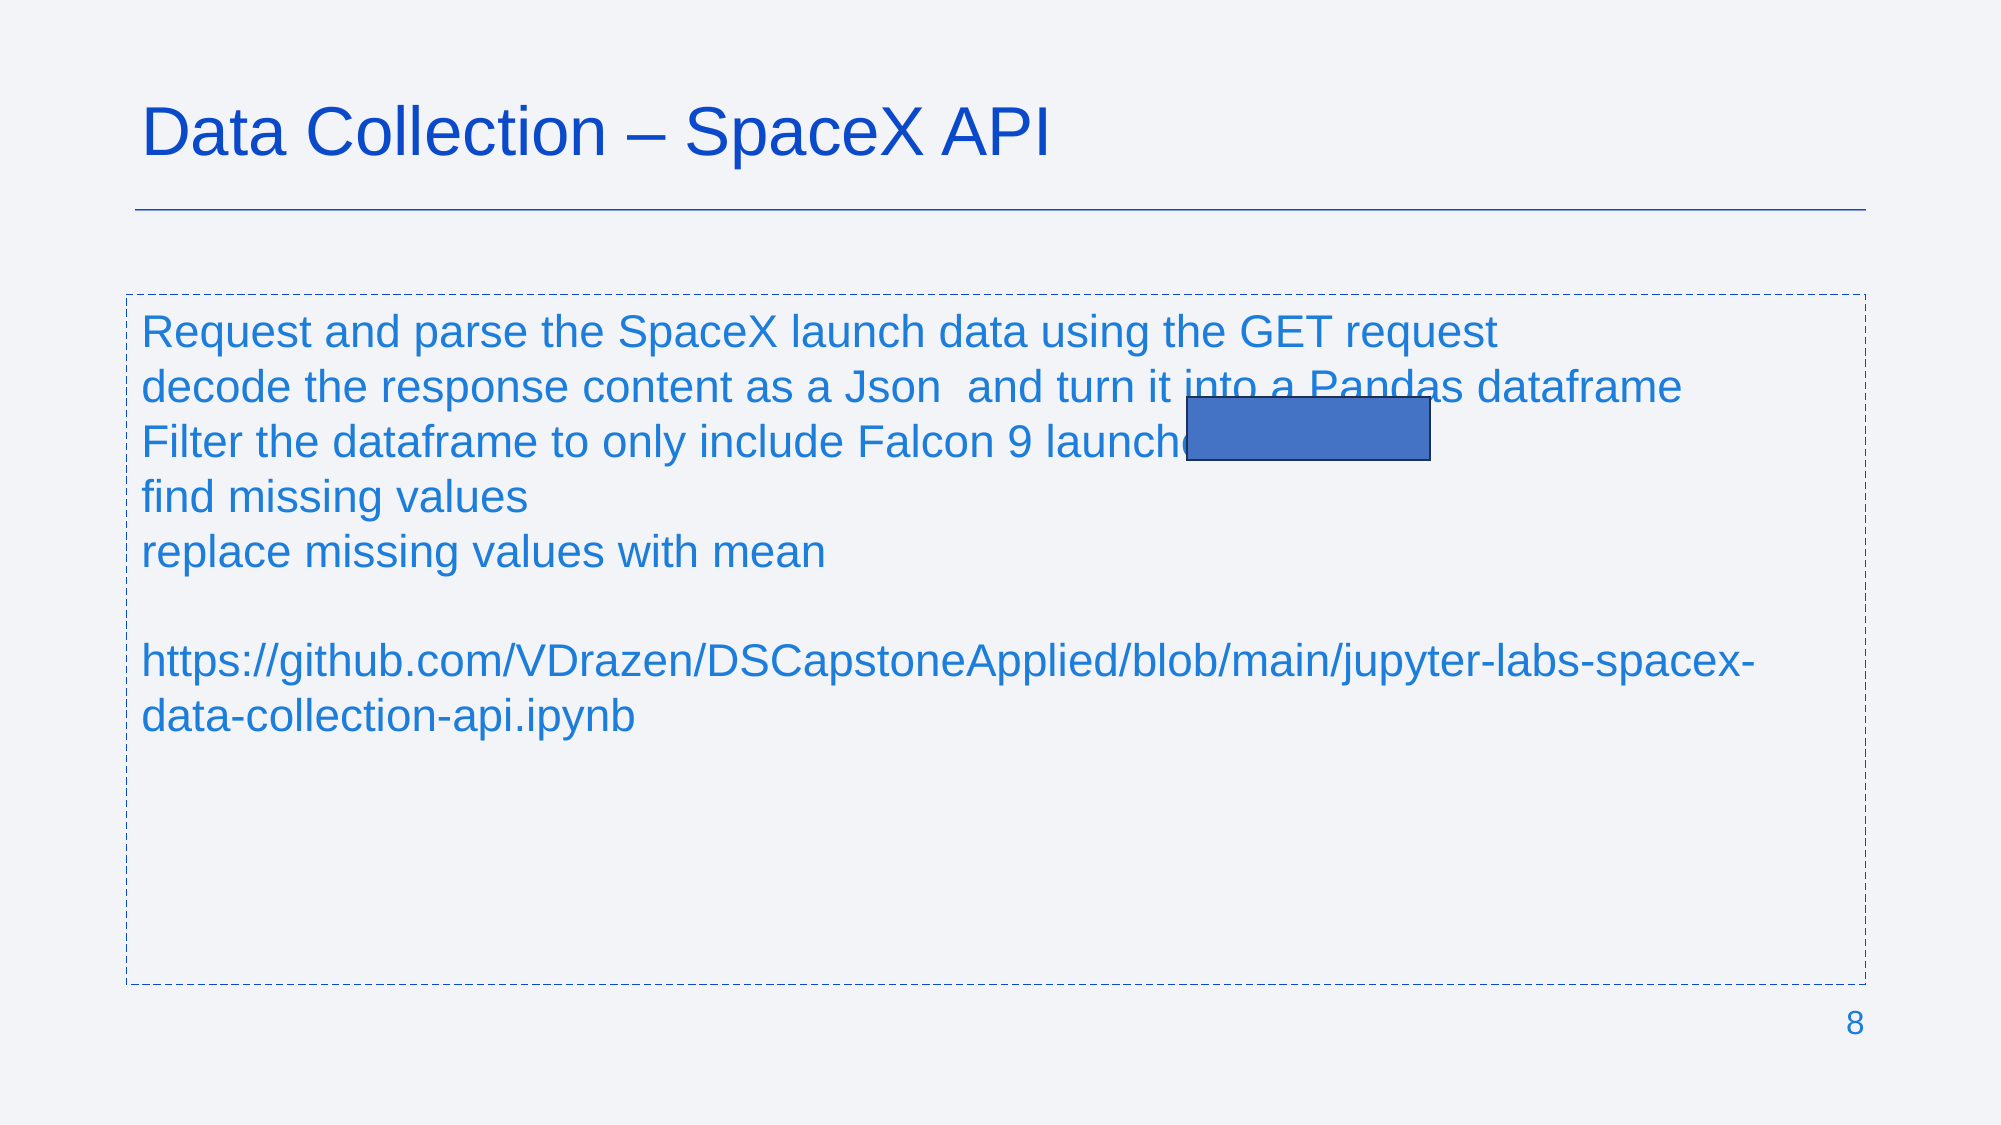

Data Collection – SpaceX API
Request and parse the SpaceX launch data using the GET request
decode the response content as a Json  and turn it into a Pandas dataframe
Filter the dataframe to only include Falcon 9 launches
find missing values
replace missing values with mean

https://github.com/VDrazen/DSCapstoneApplied/blob/main/jupyter-labs-spacex-data-collection-api.ipynb

8